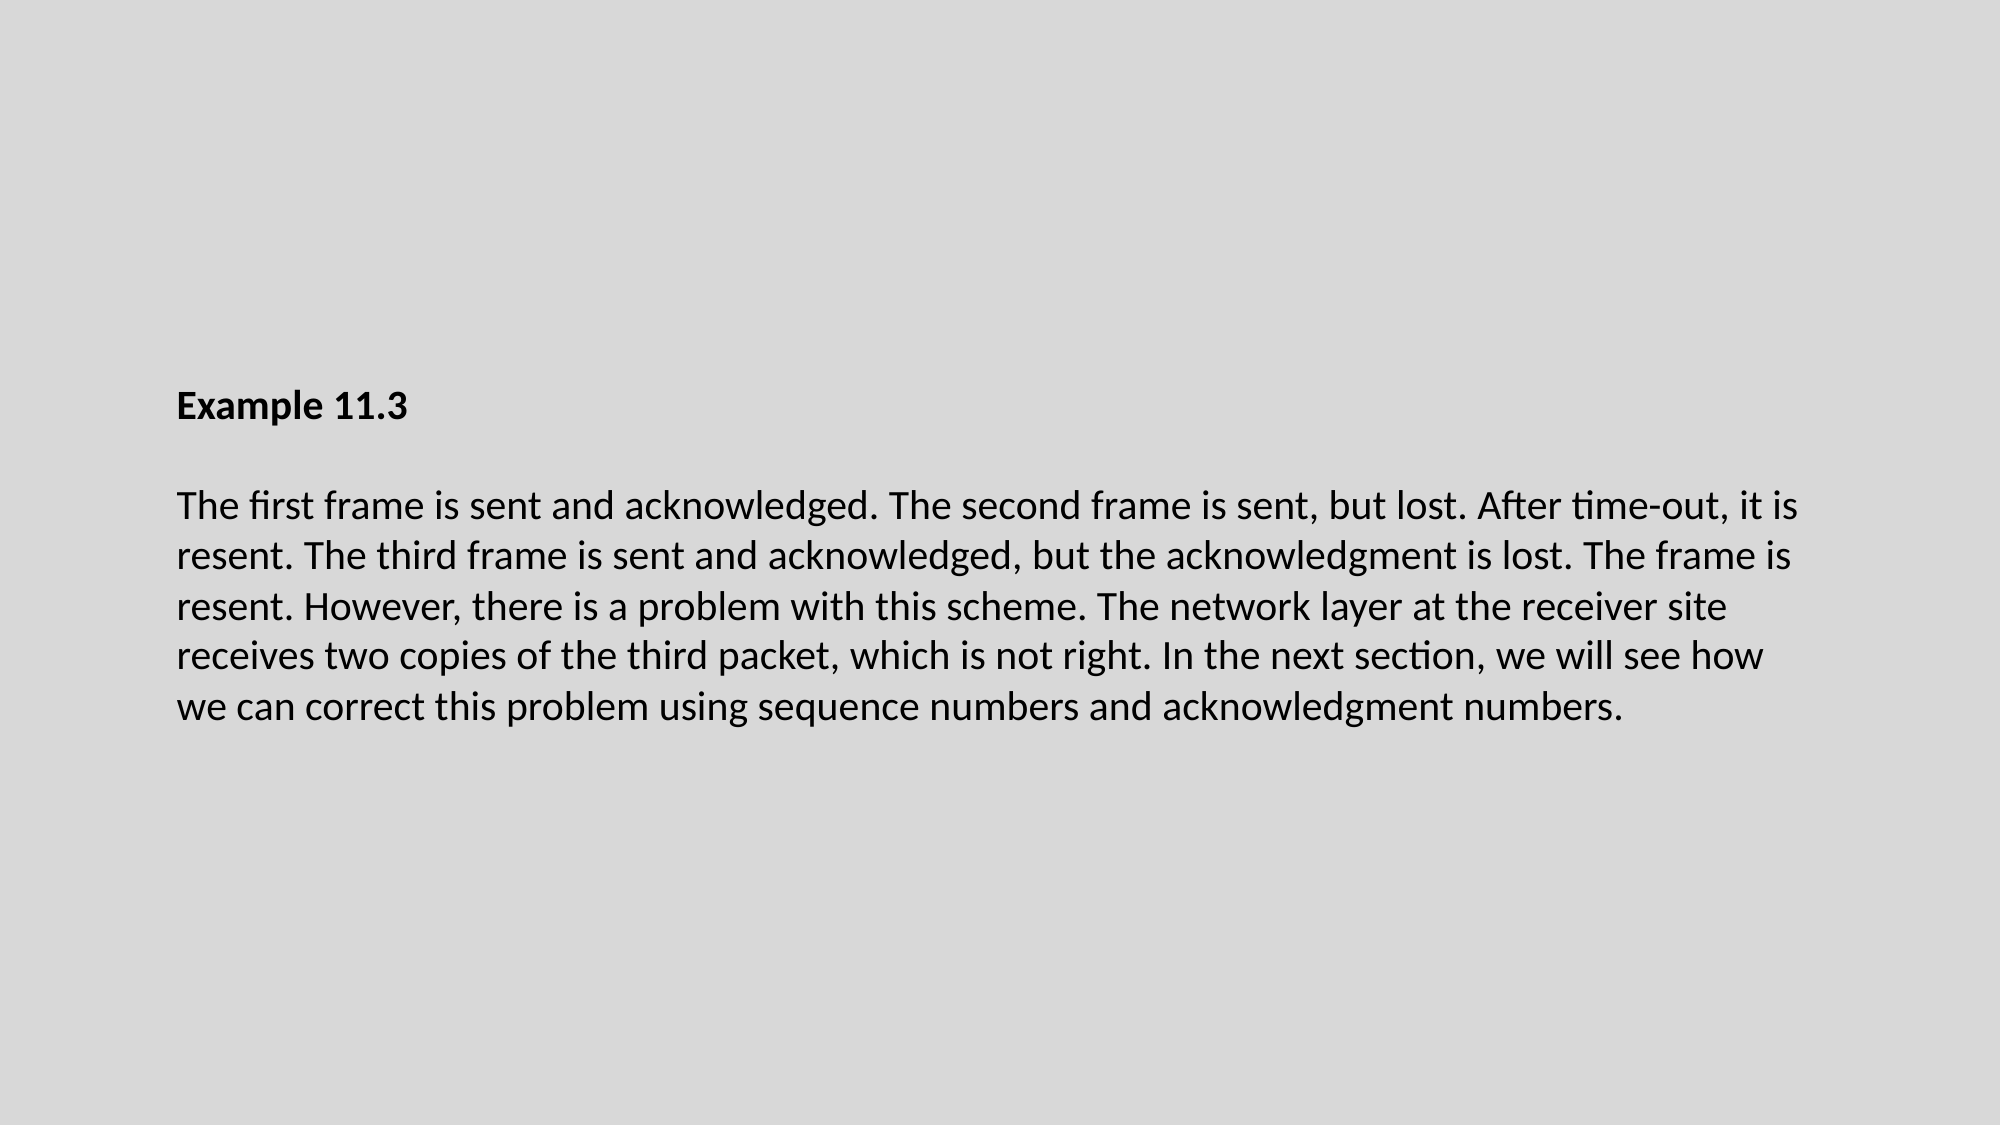

Example 11.3

The first frame is sent and acknowledged. The second frame is sent, but lost. After time-out, it is resent. The third frame is sent and acknowledged, but the acknowledgment is lost. The frame is resent. However, there is a problem with this scheme. The network layer at the receiver site receives two copies of the third packet, which is not right. In the next section, we will see how we can correct this problem using sequence numbers and acknowledgment numbers.